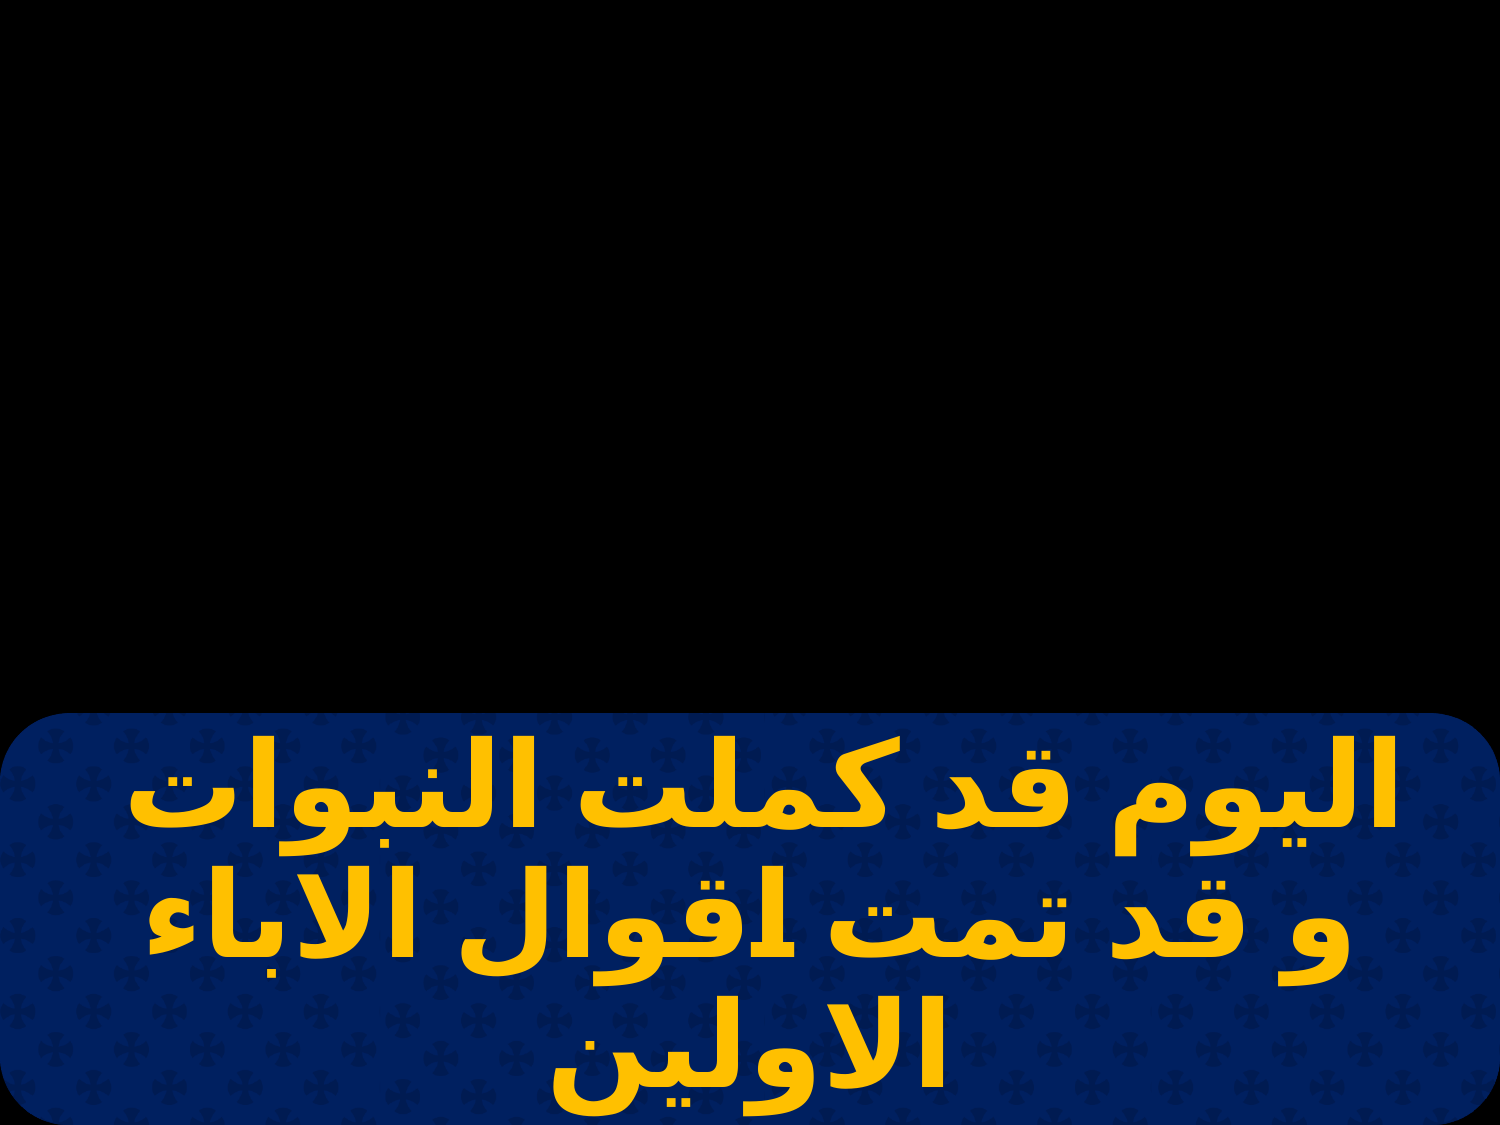

# اليوم قد كملت النبوات و قد تمت اقوال الاباء الاولين